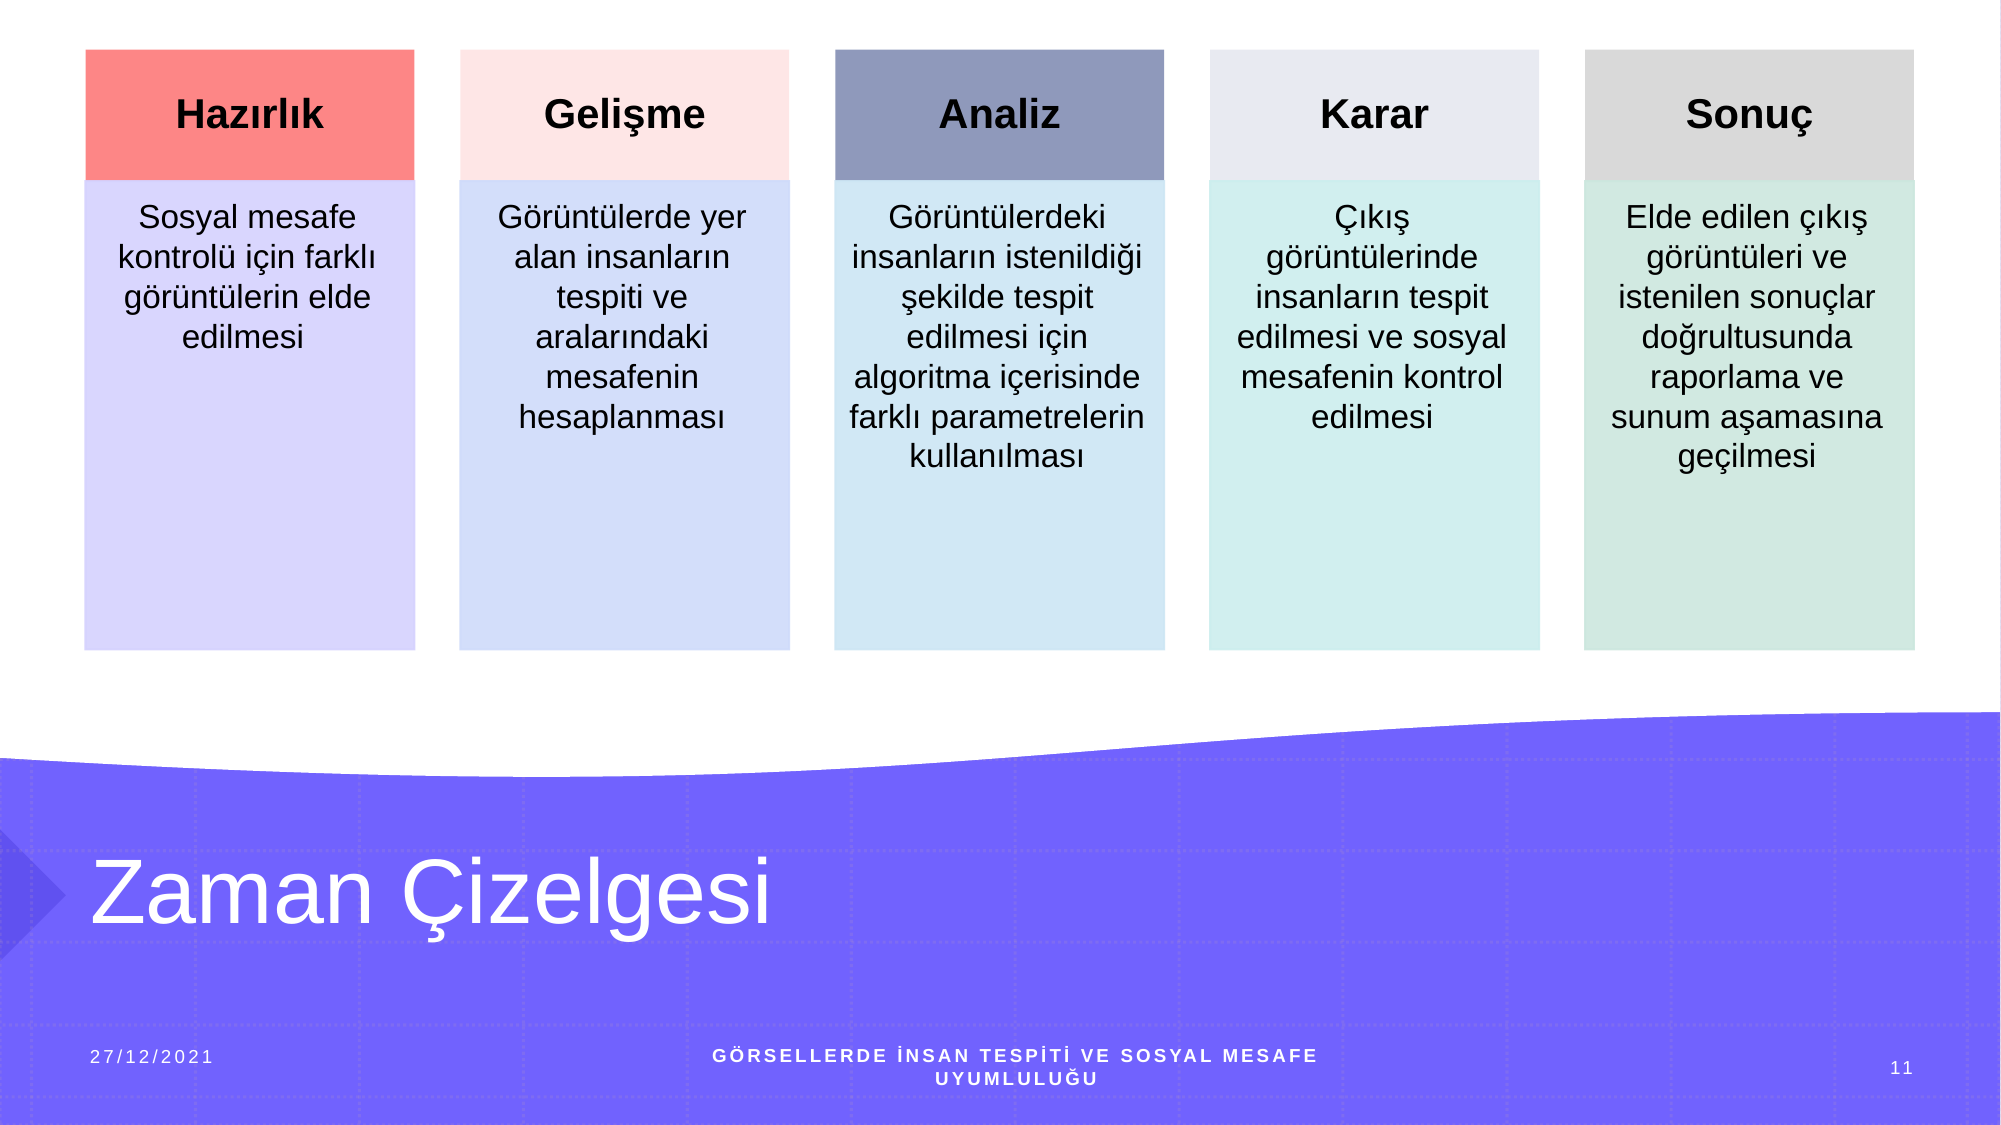

Hazırlık
Sosyal mesafe kontrolü için farklı görüntülerin elde edilmesi
Gelişme
Görüntülerde yer alan insanların tespiti ve aralarındaki mesafenin hesaplanması
Analiz
Görüntülerdeki insanların istenildiği şekilde tespit edilmesi için algoritma içerisinde farklı parametrelerin kullanılması
Karar
Çıkış görüntülerinde insanların tespit edilmesi ve sosyal mesafenin kontrol edilmesi
Sonuç
Elde edilen çıkış görüntüleri ve istenilen sonuçlar doğrultusunda raporlama ve sunum aşamasına geçilmesi
# Zaman Çizelgesi
GÖRSELLERDE İNSAN TESPİTİ VE SOSYAL MESAFE UYUMLULUĞU
27/12/2021

11